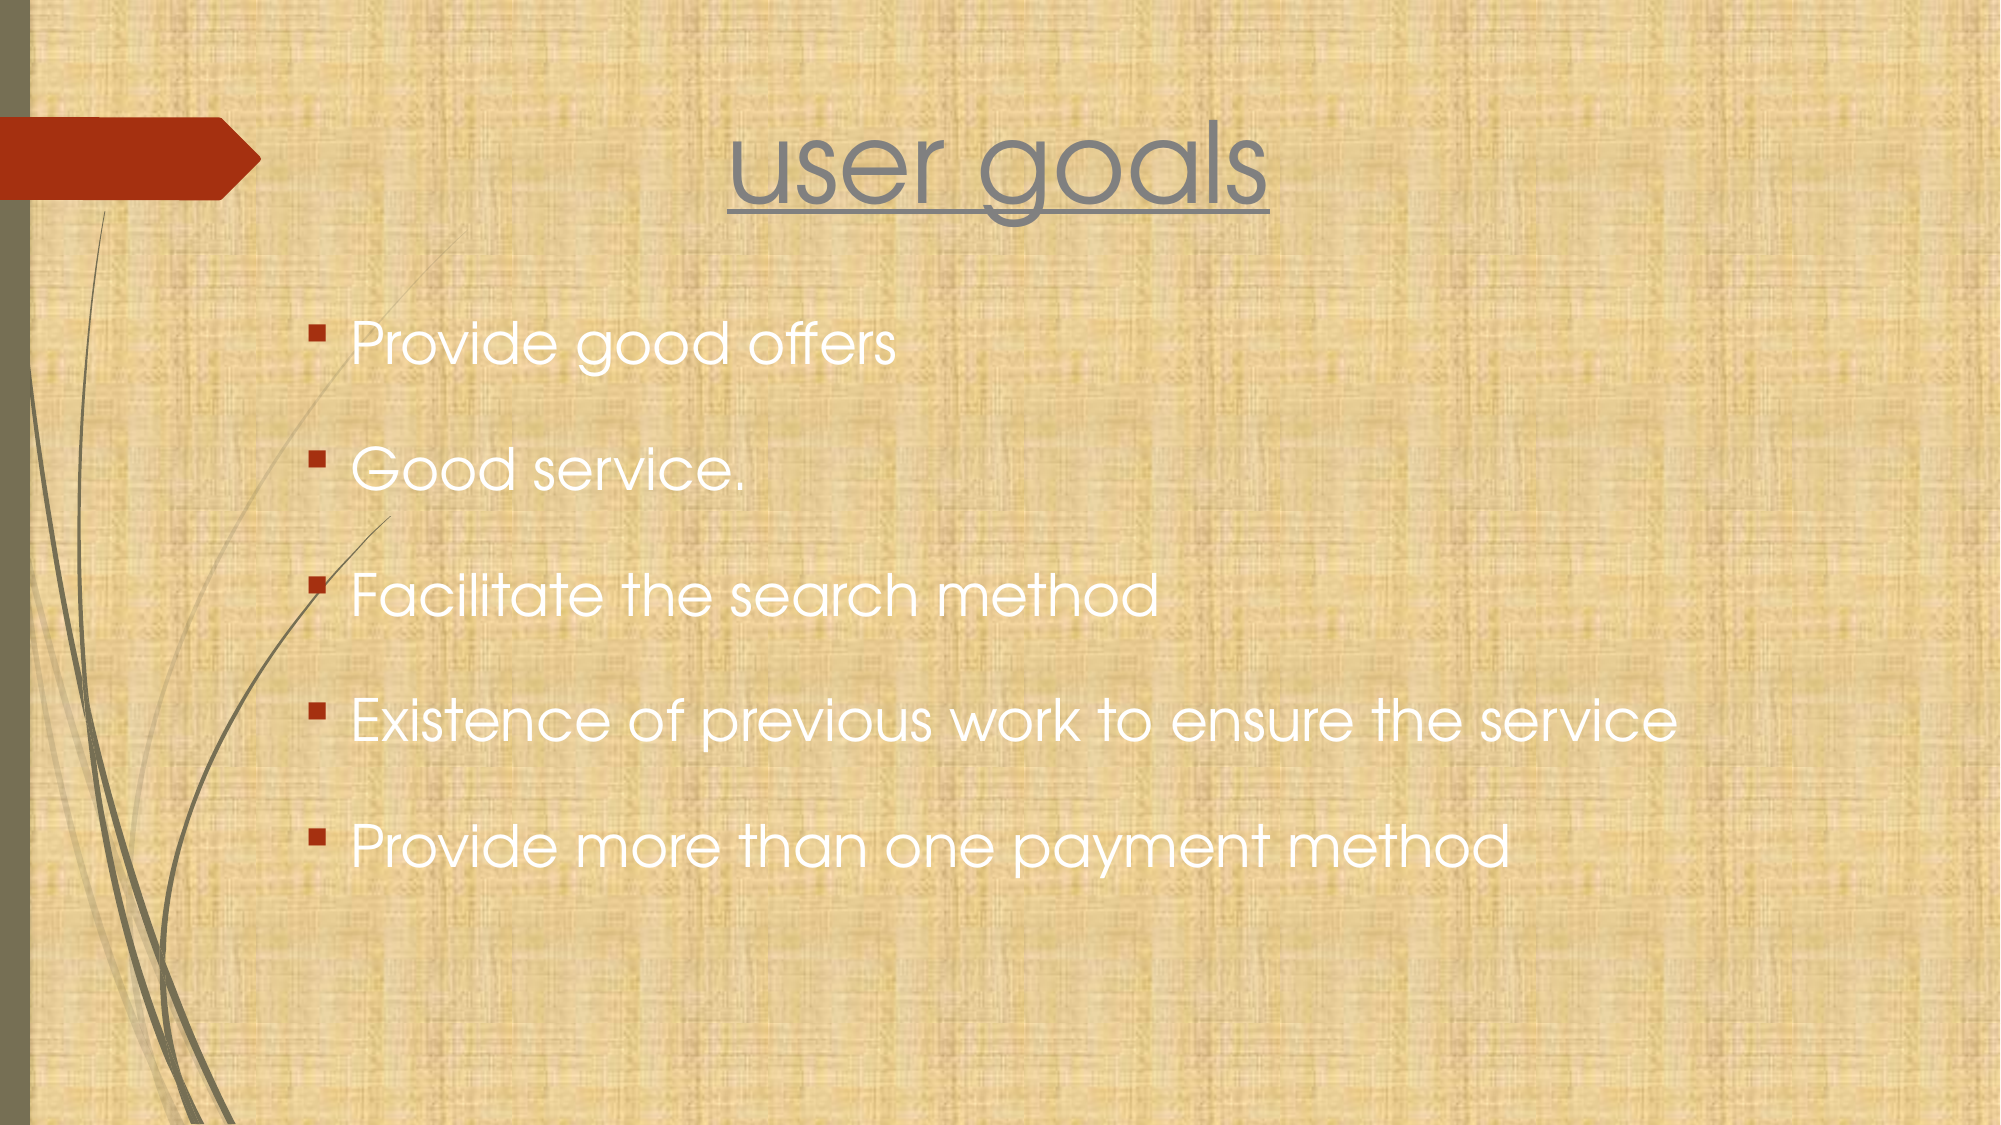

# user goals
Provide good offers
Good service.
Facilitate the search method
Existence of previous work to ensure the service
Provide more than one payment method